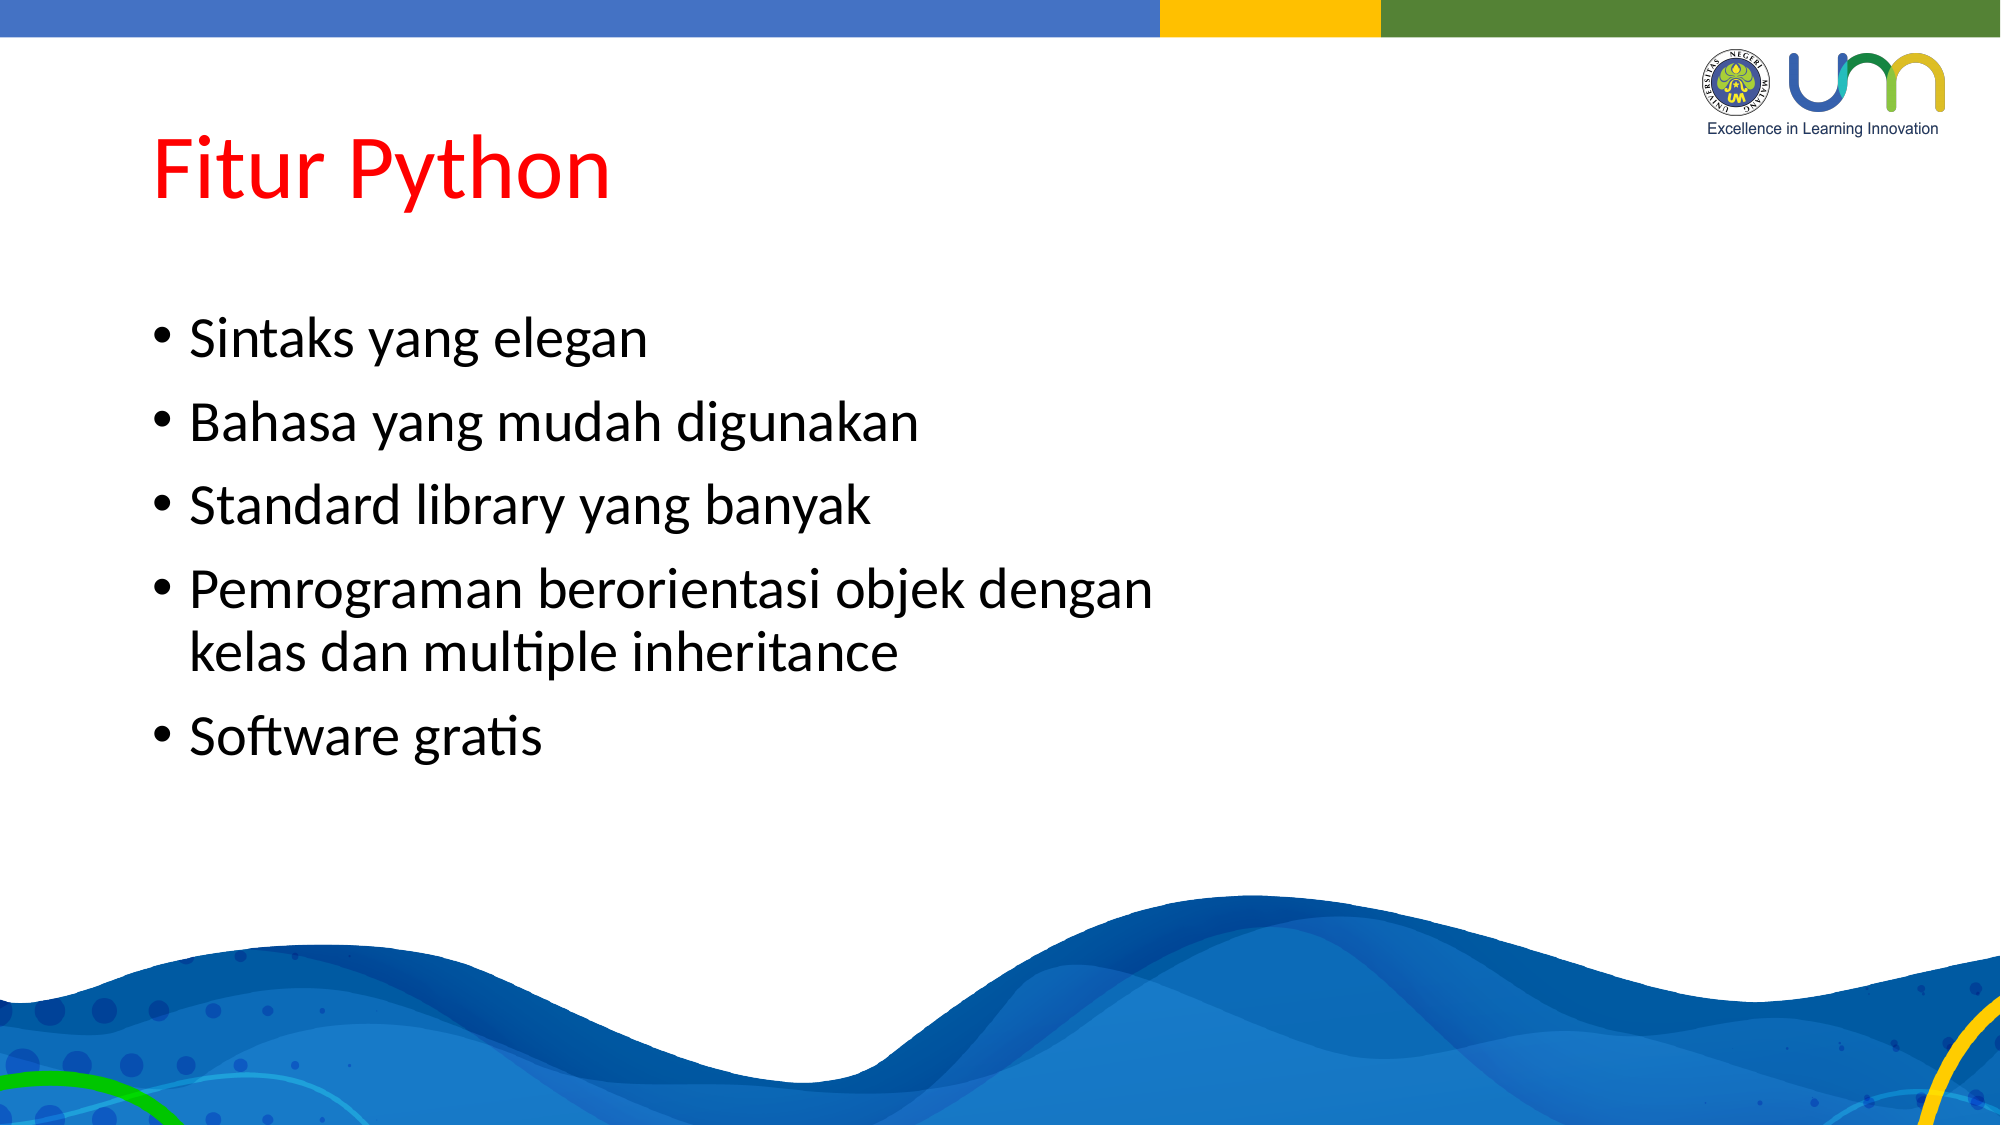

# Fitur Python
Sintaks yang elegan
Bahasa yang mudah digunakan
Standard library yang banyak
Pemrograman berorientasi objek dengan kelas dan multiple inheritance
Software gratis